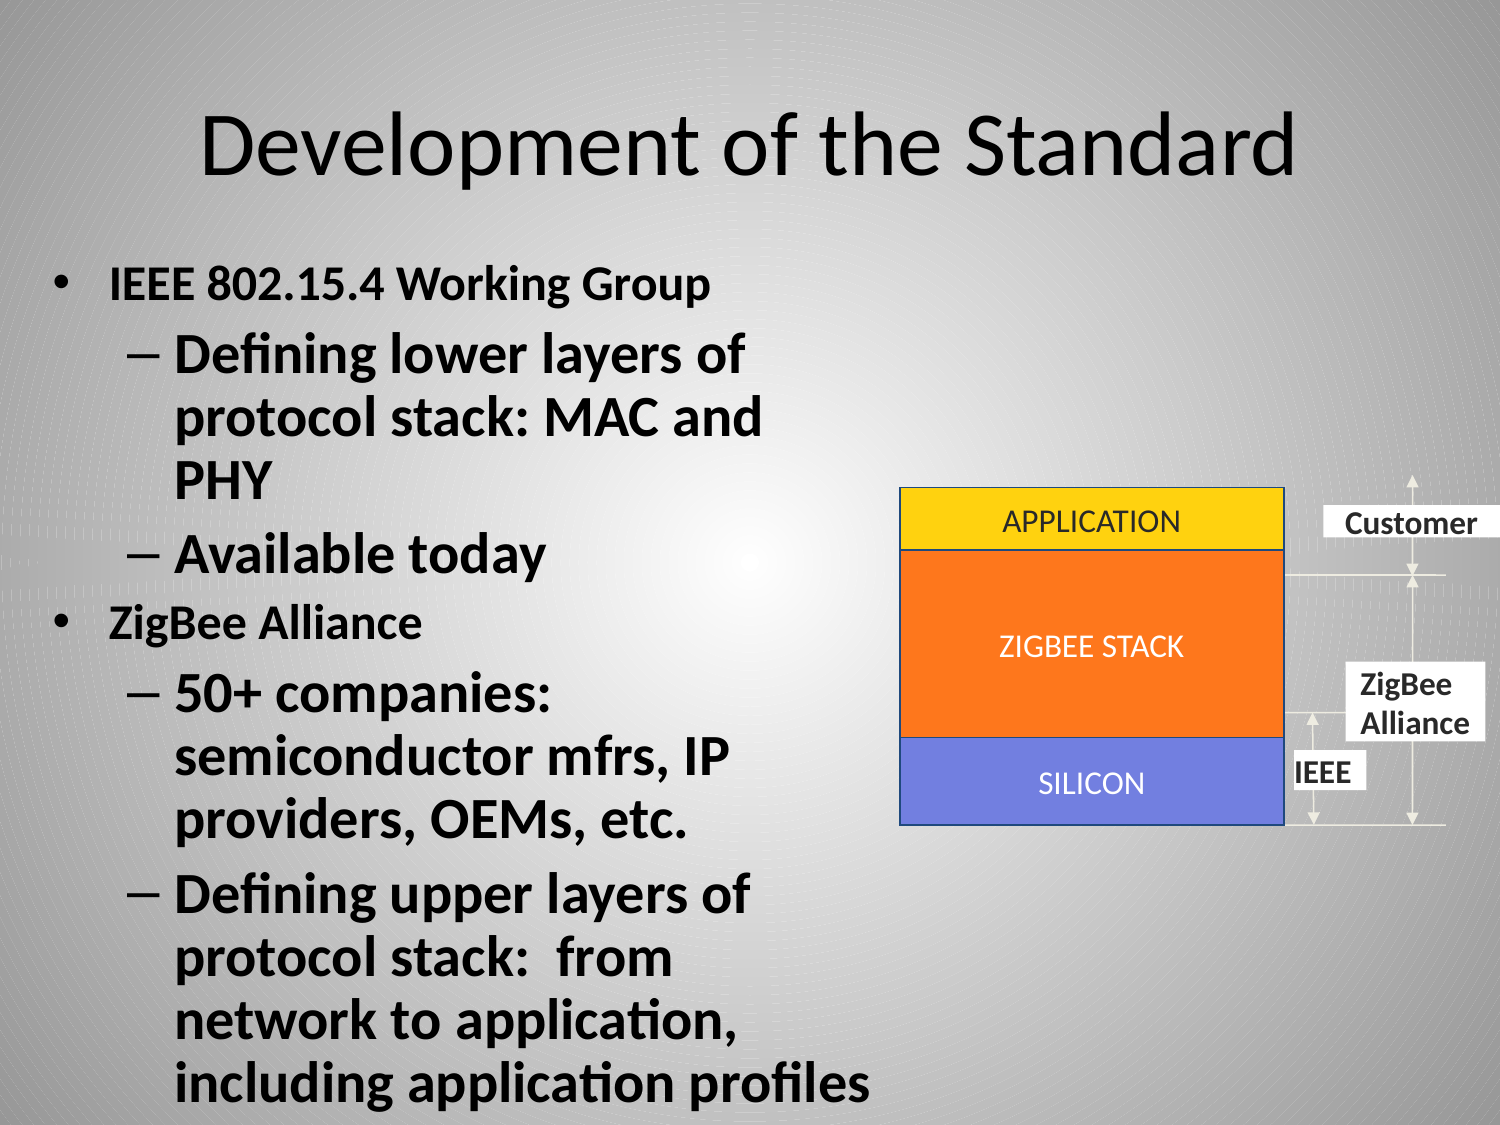

# Development of the Standard
IEEE 802.15.4 Working Group
Defining lower layers of protocol stack: MAC and PHY
Available today
ZigBee Alliance
50+ companies: semiconductor mfrs, IP providers, OEMs, etc.
Defining upper layers of protocol stack:  from network to application, including application profiles
Initial draft available mid 2003

APPLICATION
Customer
ZIGBEE STACK

ZigBee
Alliance

SILICON
IEEE